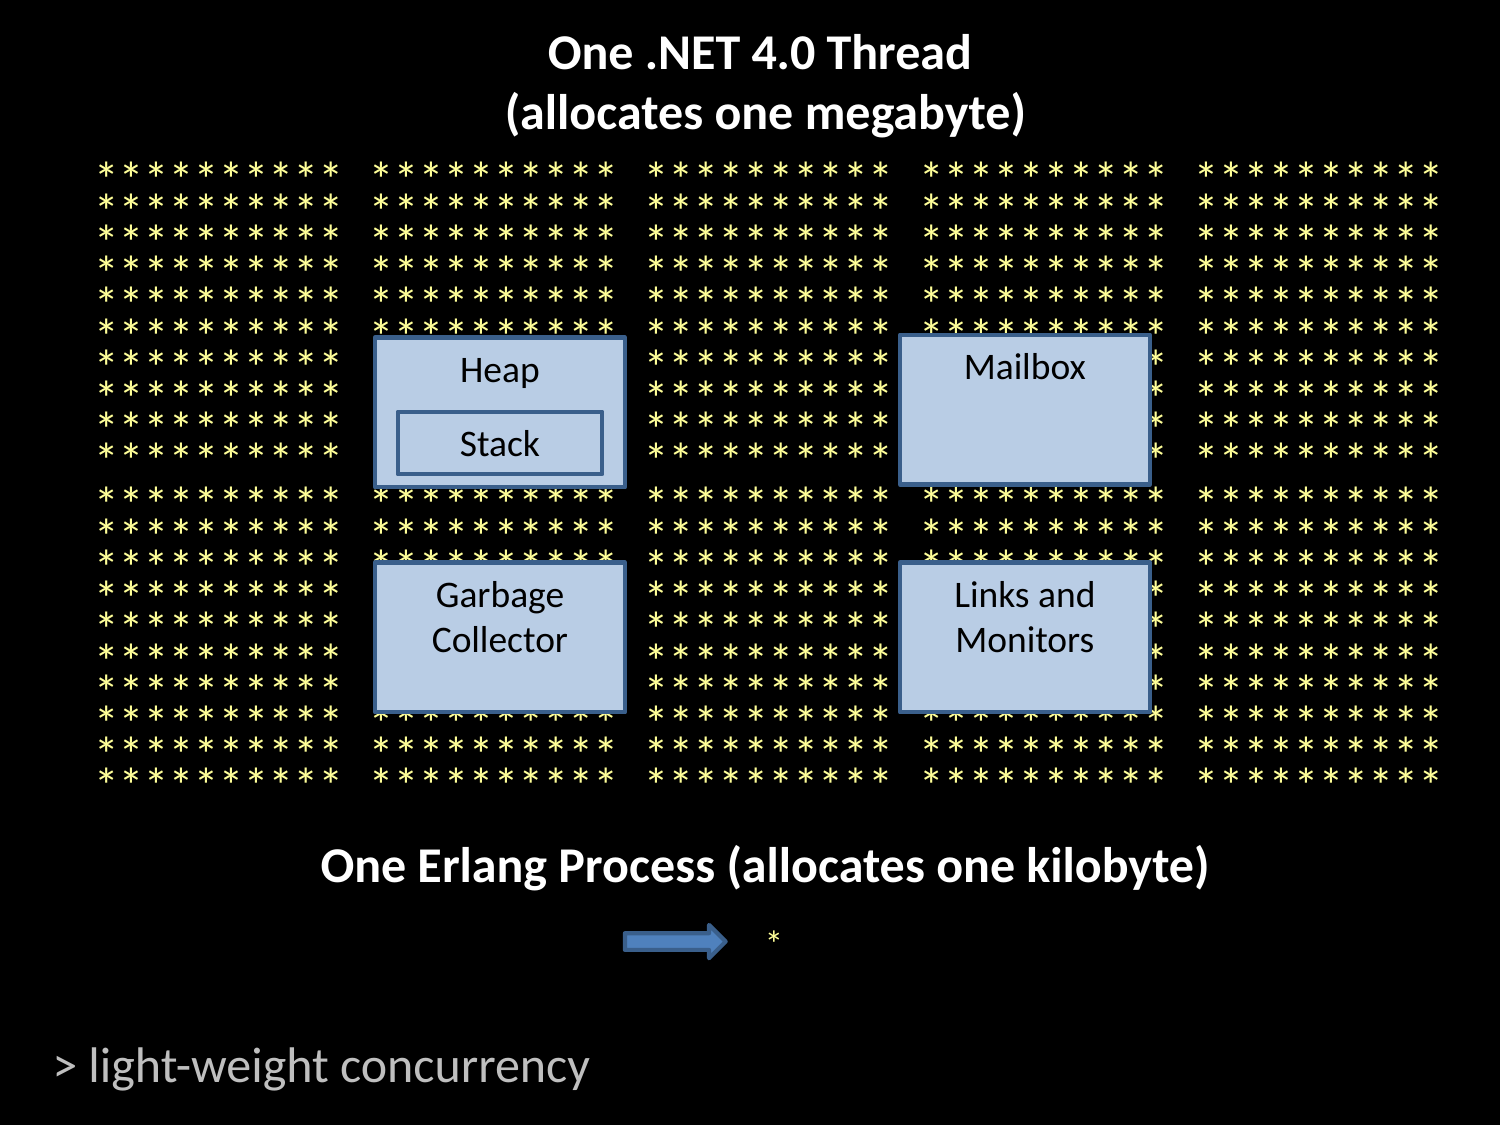

One .NET 4.0 Thread
(allocates one megabyte)
**********
**********
**********
**********
**********
**********
**********
**********
**********
**********
**********
**********
**********
**********
**********
**********
**********
**********
**********
**********
**********
**********
**********
**********
**********
**********
**********
**********
**********
**********
**********
**********
**********
**********
**********
**********
**********
**********
**********
**********
**********
**********
**********
**********
**********
**********
**********
**********
**********
**********
**********
**********
**********
**********
**********
**********
**********
**********
**********
**********
**********
**********
**********
**********
**********
**********
**********
**********
**********
**********
**********
**********
**********
**********
**********
**********
**********
**********
**********
**********
**********
**********
**********
**********
**********
**********
**********
**********
**********
**********
**********
**********
**********
**********
**********
**********
**********
**********
**********
**********
Mailbox
Heap
Stack
Garbage Collector
Links and Monitors
One Erlang Process (allocates one kilobyte)
*

> light-weight concurrency